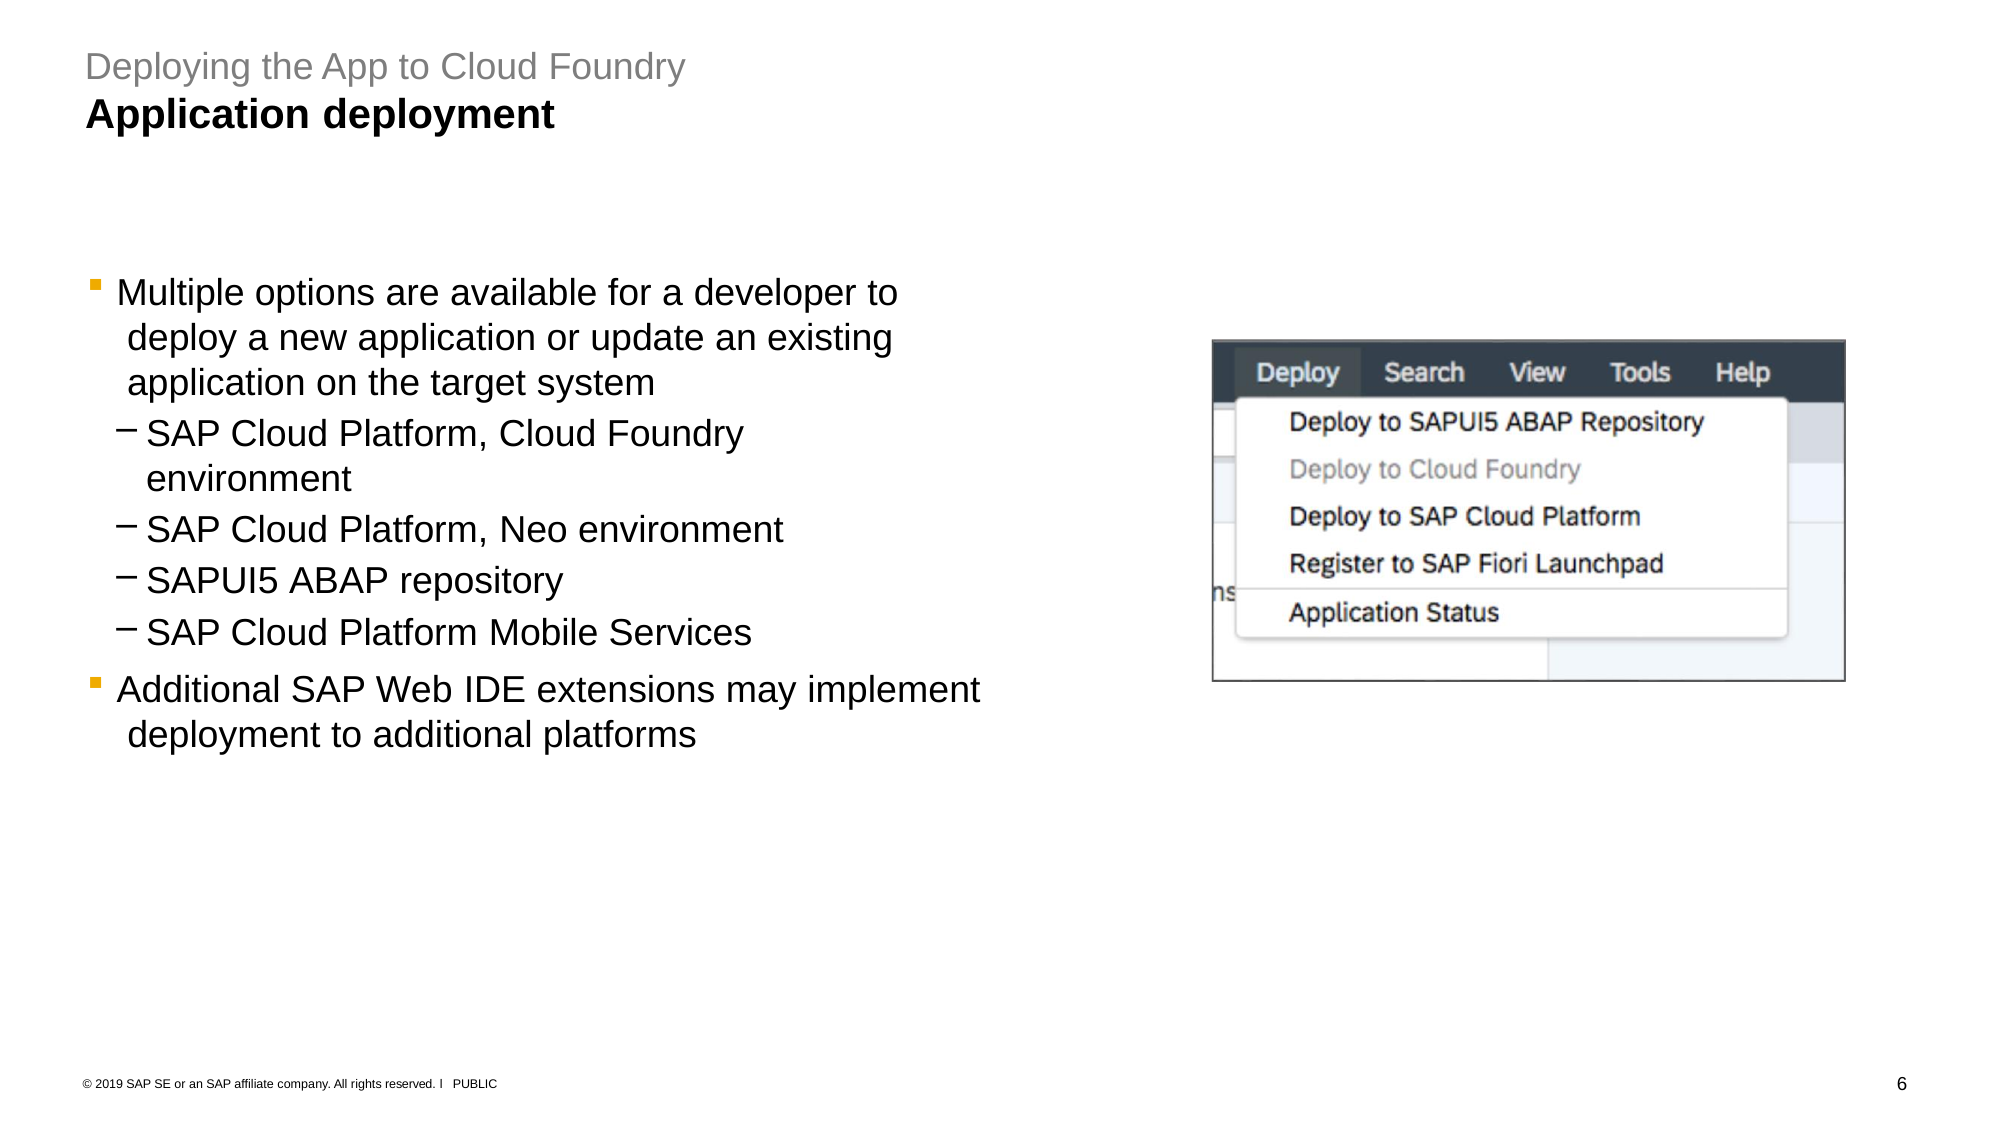

Deploying the App to Cloud Foundry
# Application deployment
Multiple options are available for a developer to  deploy a new application or update an existing  application on the target system
SAP Cloud Platform, Cloud Foundry environment
SAP Cloud Platform, Neo environment
SAPUI5 ABAP repository
SAP Cloud Platform Mobile Services
Additional SAP Web IDE extensions may implement  deployment to additional platforms

6
© 2019 SAP SE or an SAP affiliate company. All rights reserved. ǀ PUBLIC